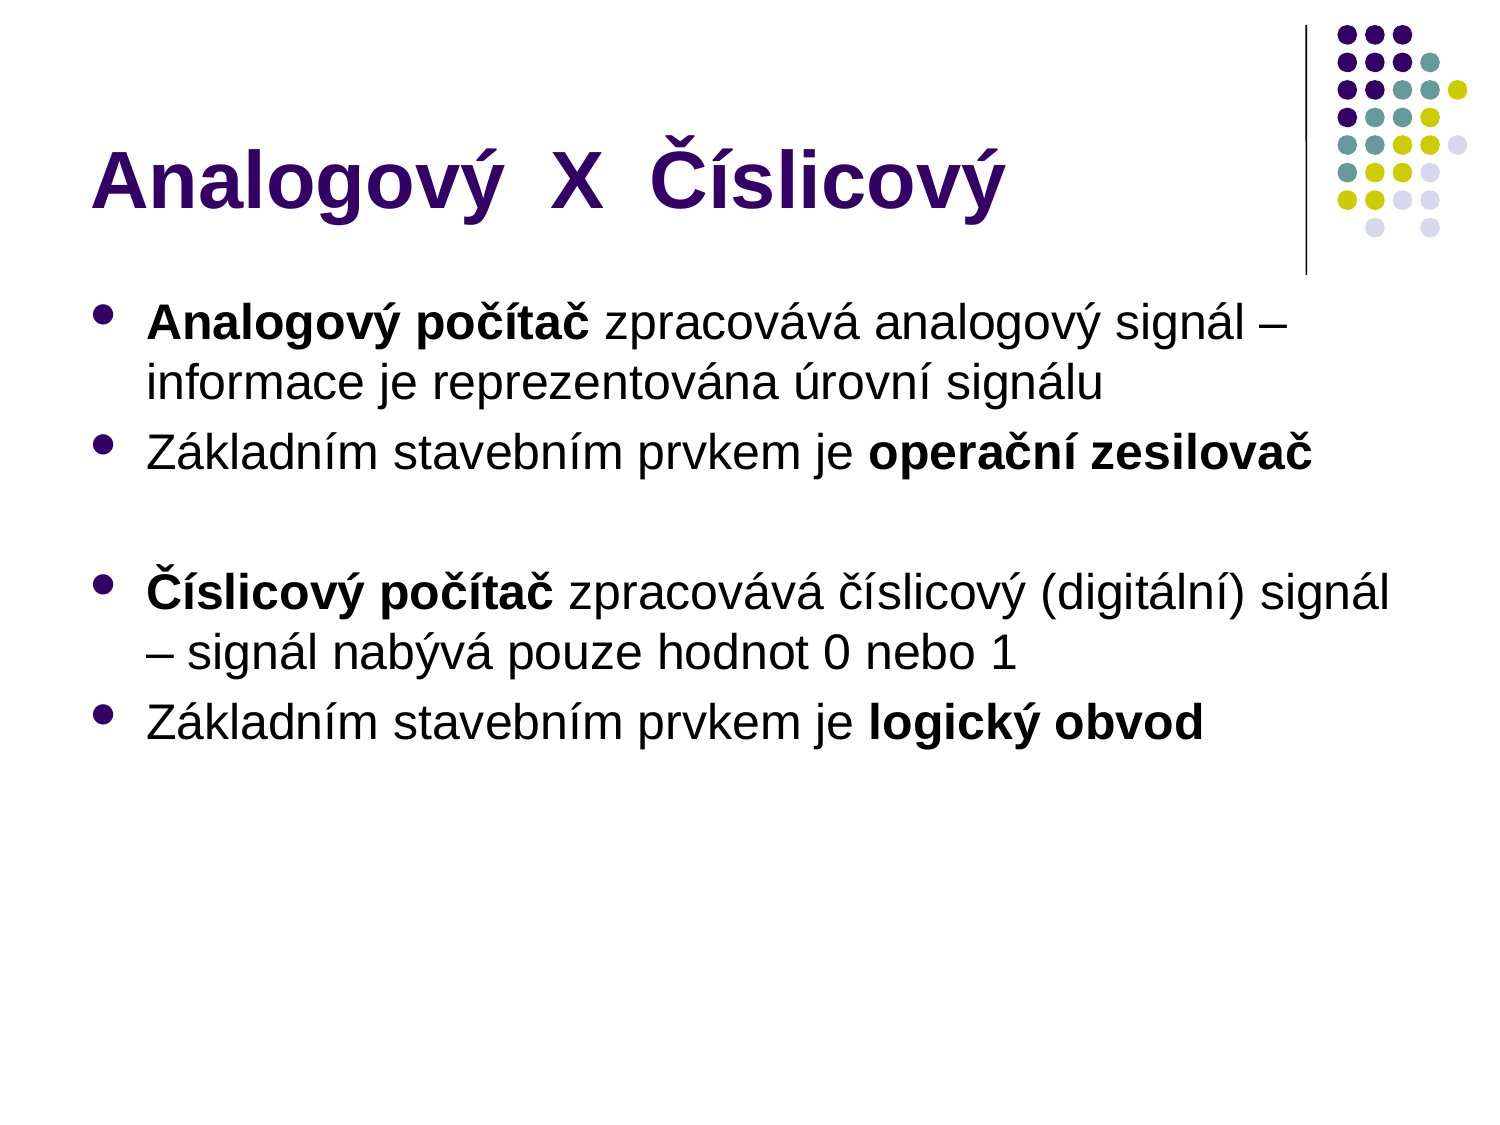

# Analogový  X  Číslicový
Analogový počítač zpracovává analogový signál – informace je reprezentována úrovní signálu
Základním stavebním prvkem je operační zesilovač

Číslicový počítač zpracovává číslicový (digitální) signál – signál nabývá pouze hodnot 0 nebo 1
Základním stavebním prvkem je logický obvod